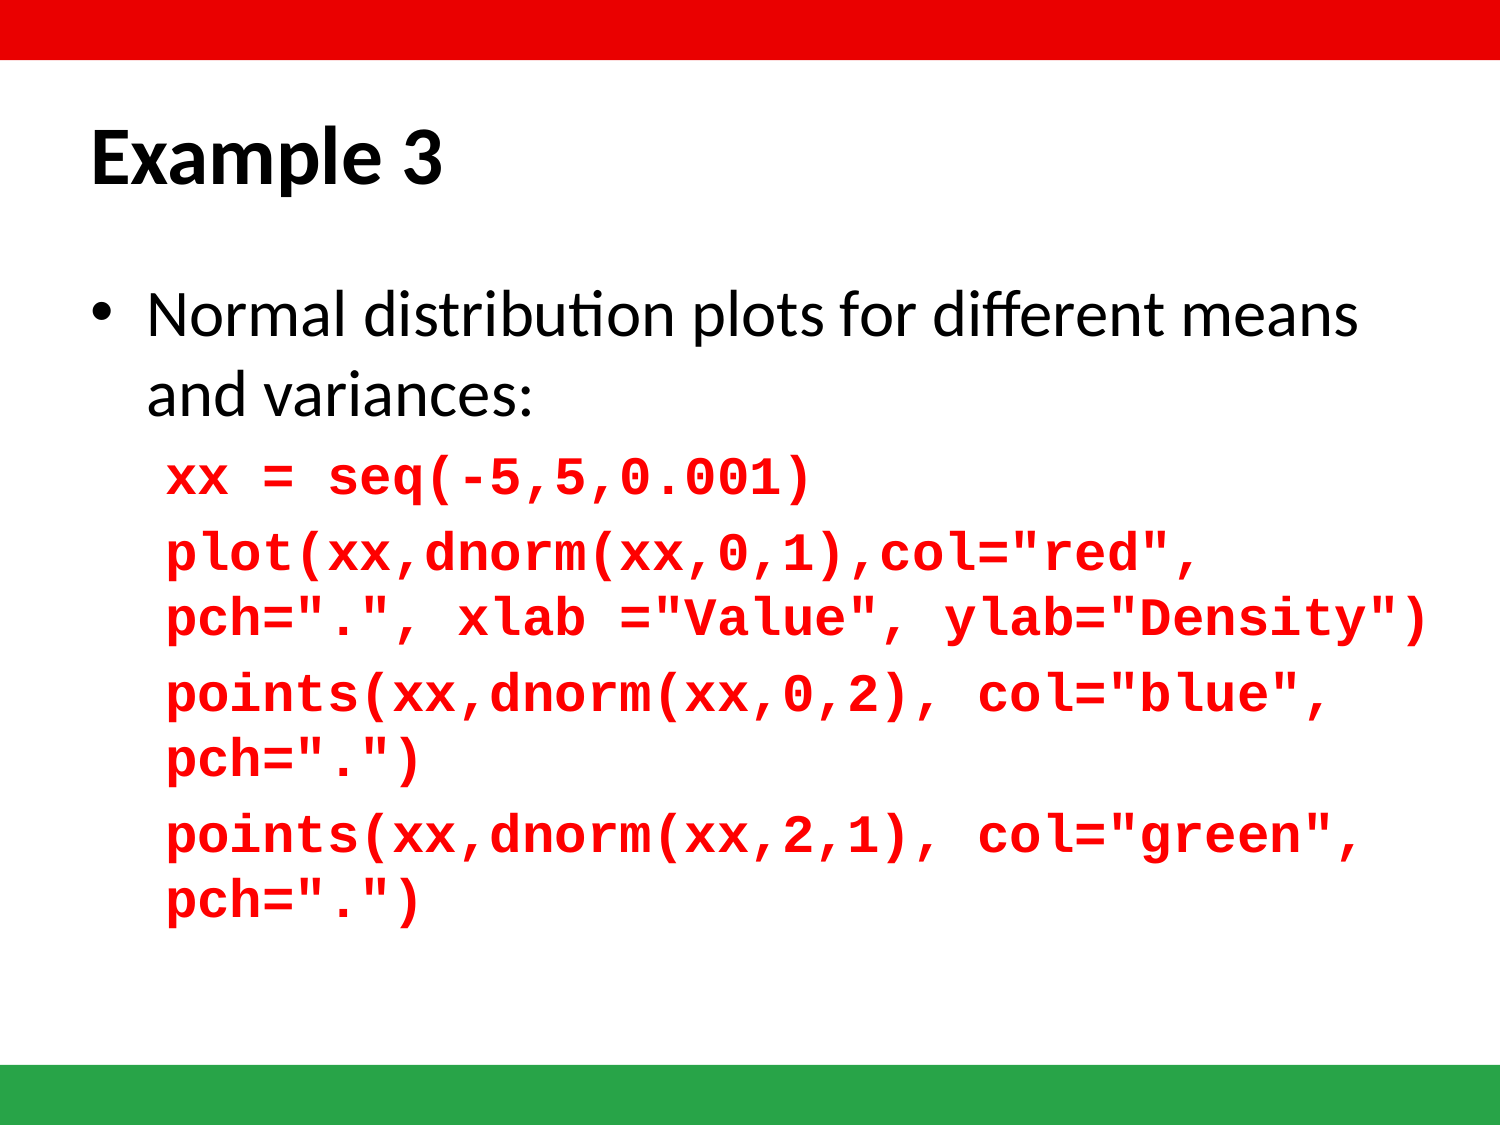

# Example 3
Normal distribution plots for different means and variances:
xx = seq(-5,5,0.001)
plot(xx,dnorm(xx,0,1),col="red", pch=".", xlab ="Value", ylab="Density")
points(xx,dnorm(xx,0,2), col="blue", pch=".")
points(xx,dnorm(xx,2,1), col="green", pch=".")